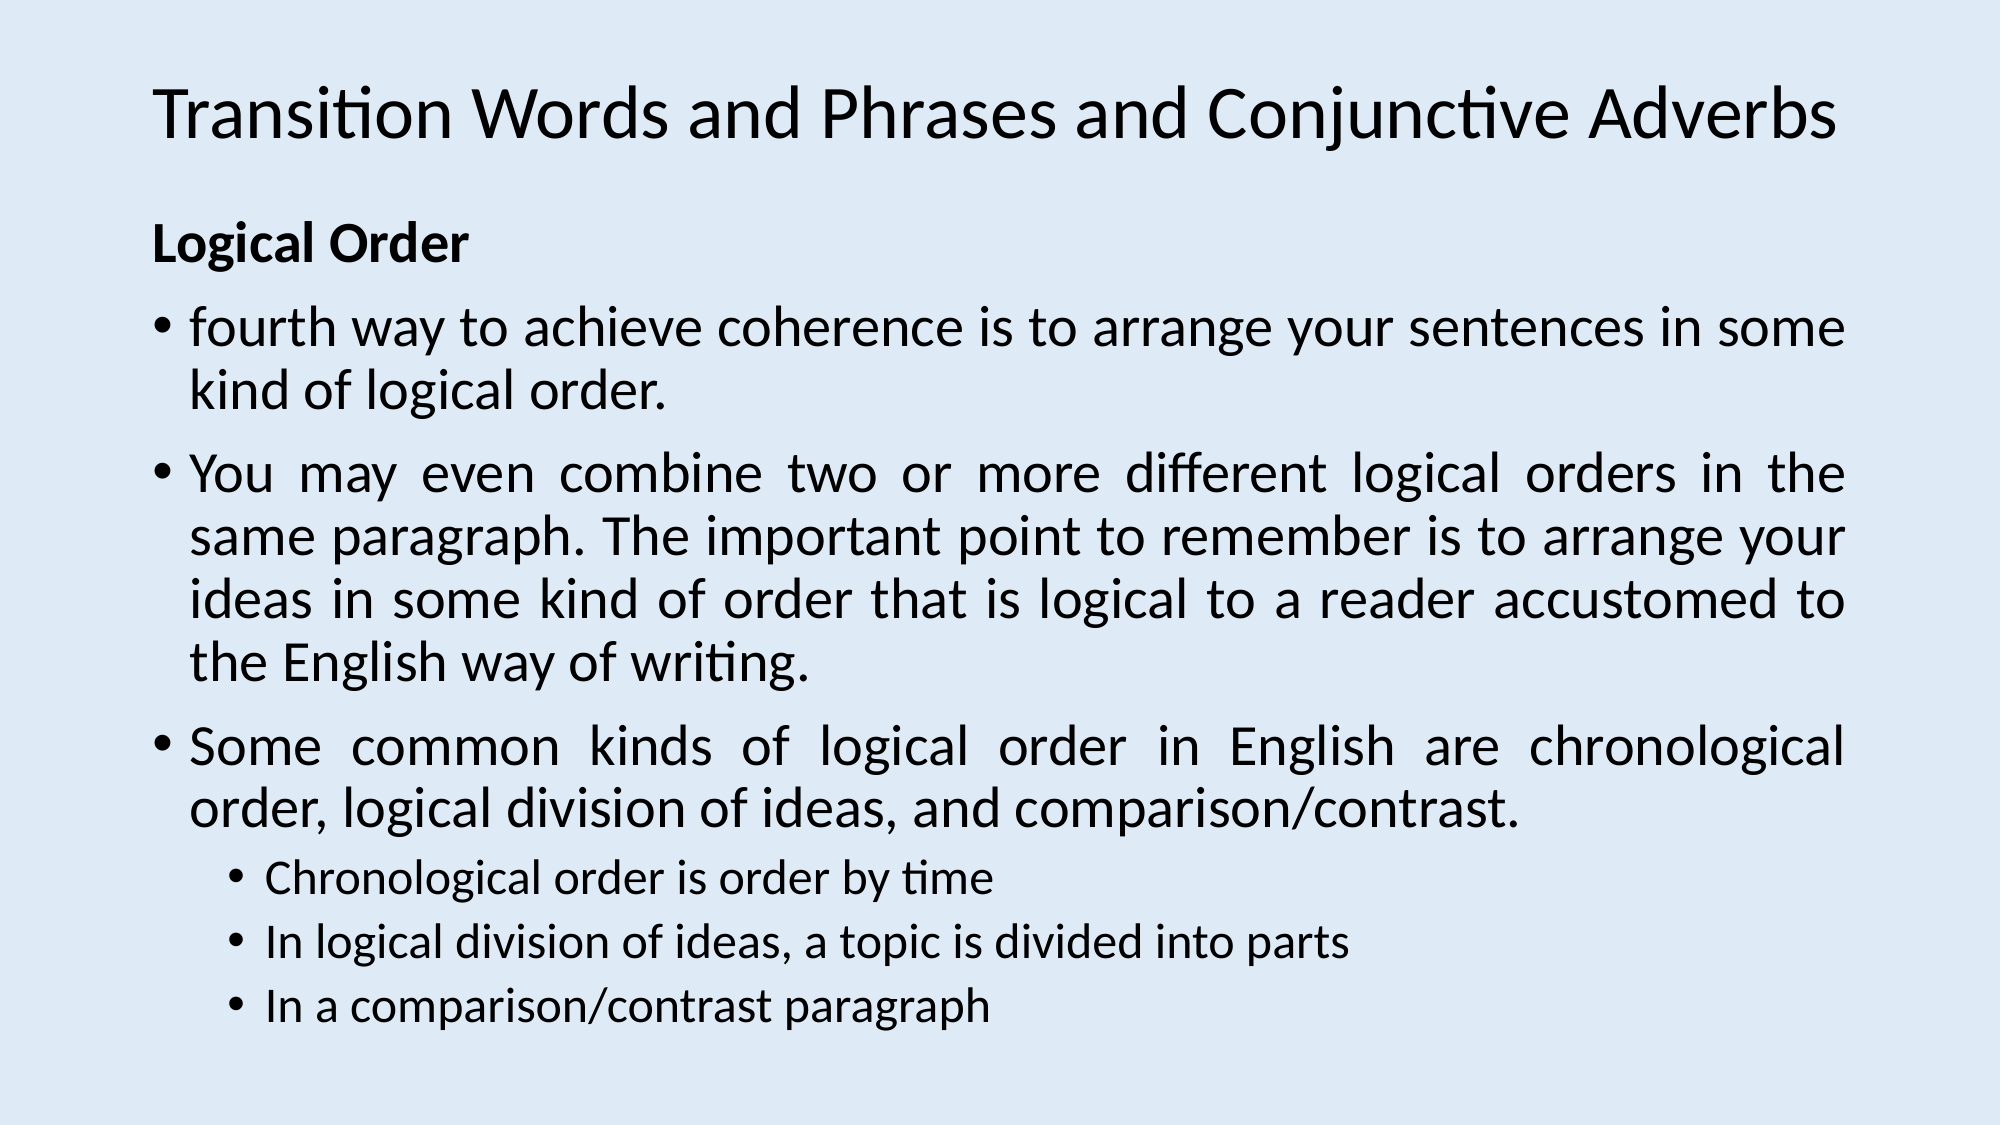

# Transition Words and Phrases and Conjunctive Adverbs
Logical Order
fourth way to achieve coherence is to arrange your sentences in some kind of logical order.
You may even combine two or more different logical orders in the same paragraph. The important point to remember is to arrange your ideas in some kind of order that is logical to a reader accustomed to the English way of writing.
Some common kinds of logical order in English are chronological order, logical division of ideas, and comparison/contrast.
Chronological order is order by time
In logical division of ideas, a topic is divided into parts
In a comparison/contrast paragraph